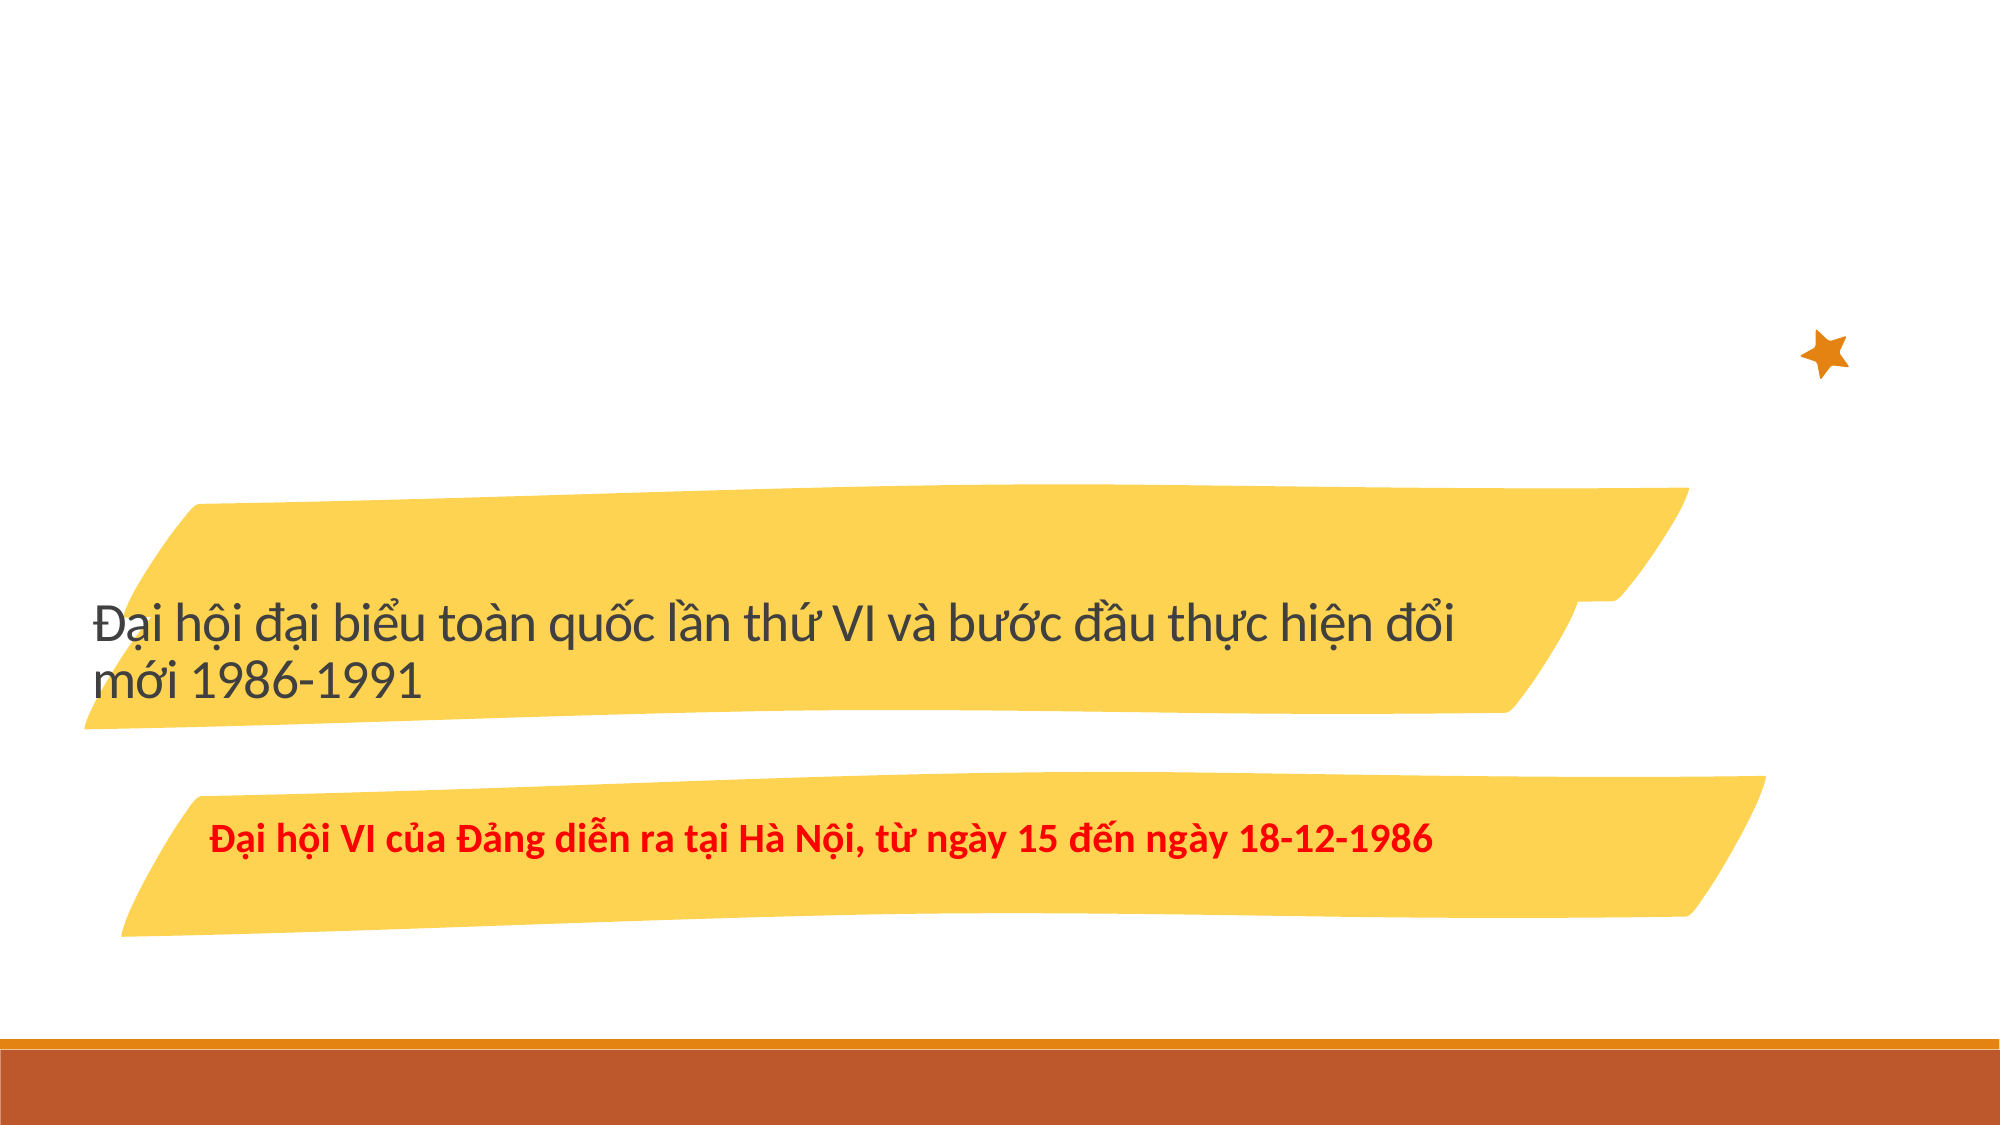

Đại hội đại biểu toàn quốc lần thứ VI và bước đầu thực hiện đổi mới 1986-1991

Đại hội VI của Đảng diễn ra tại Hà Nội, từ ngày 15 đến ngày 18-12-1986
238